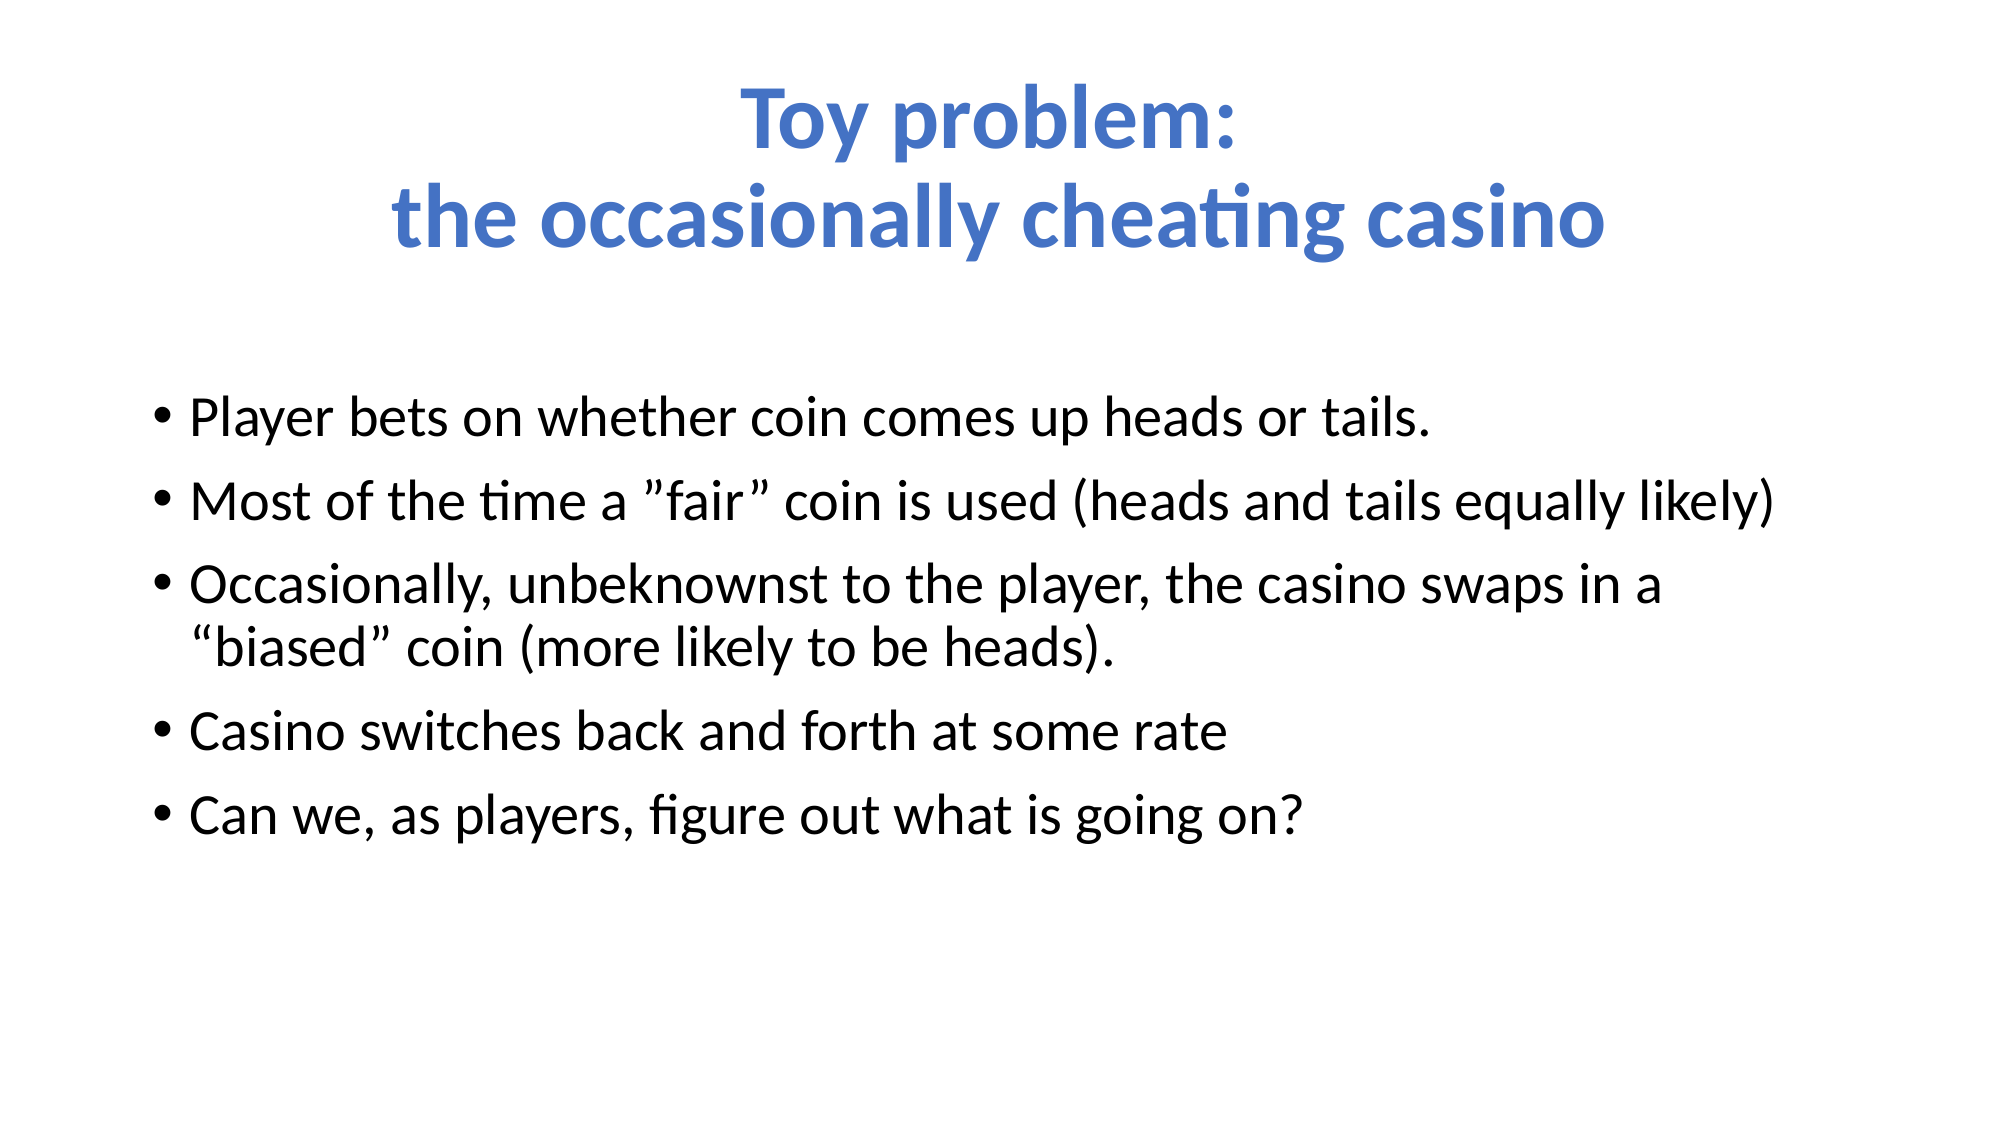

# Toy problem: the occasionally cheating casino
Player bets on whether coin comes up heads or tails.
Most of the time a ”fair” coin is used (heads and tails equally likely)
Occasionally, unbeknownst to the player, the casino swaps in a “biased” coin (more likely to be heads).
Casino switches back and forth at some rate
Can we, as players, figure out what is going on?